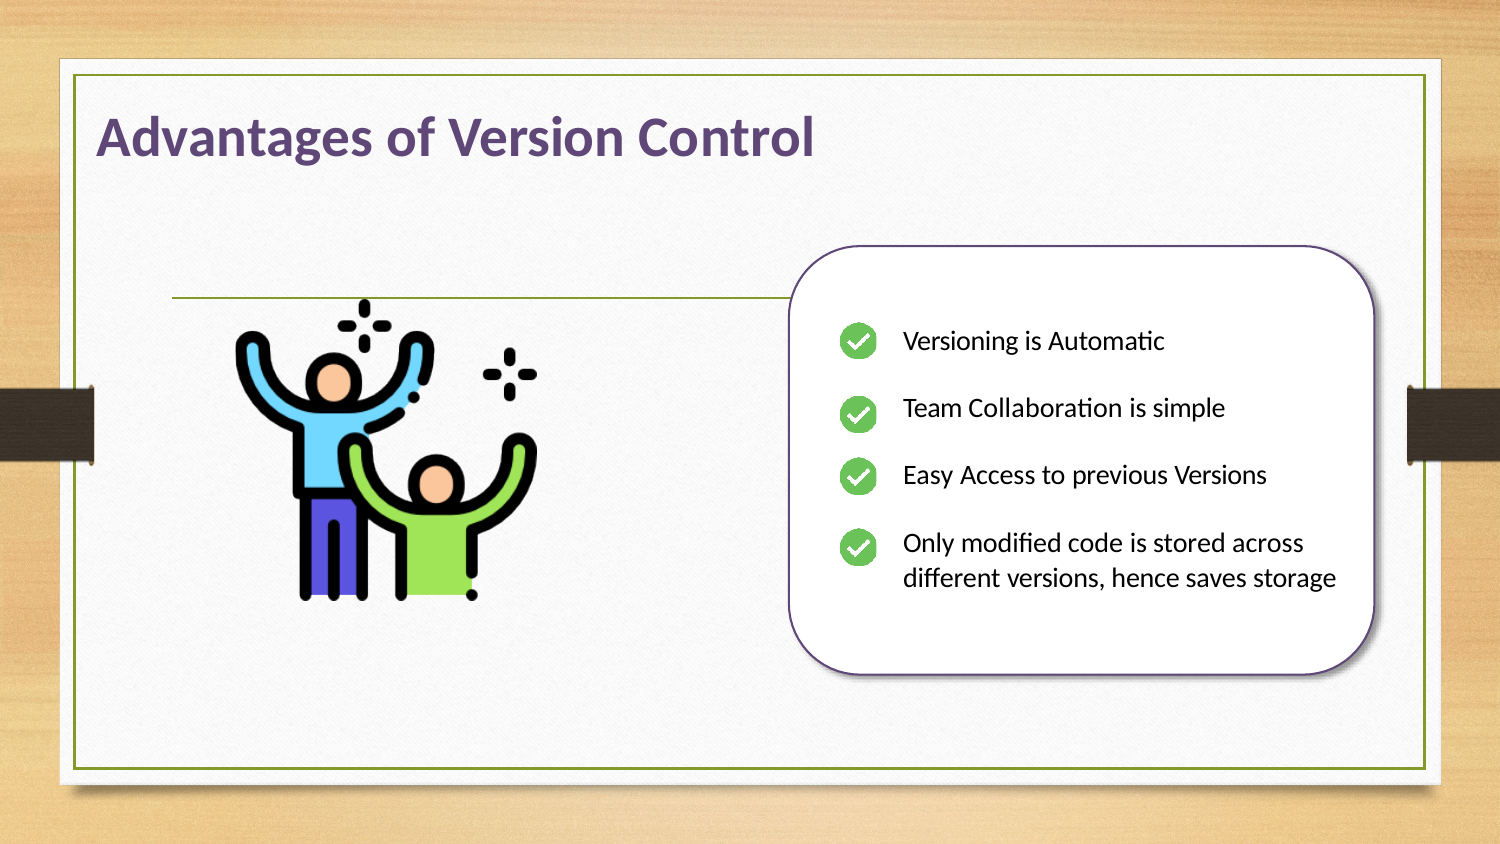

# Advantages of Version Control

Versioning is Automatic
Team Collaboration is simple  Easy Access to previous Versions

Only modified code is stored across  different versions, hence saves storage